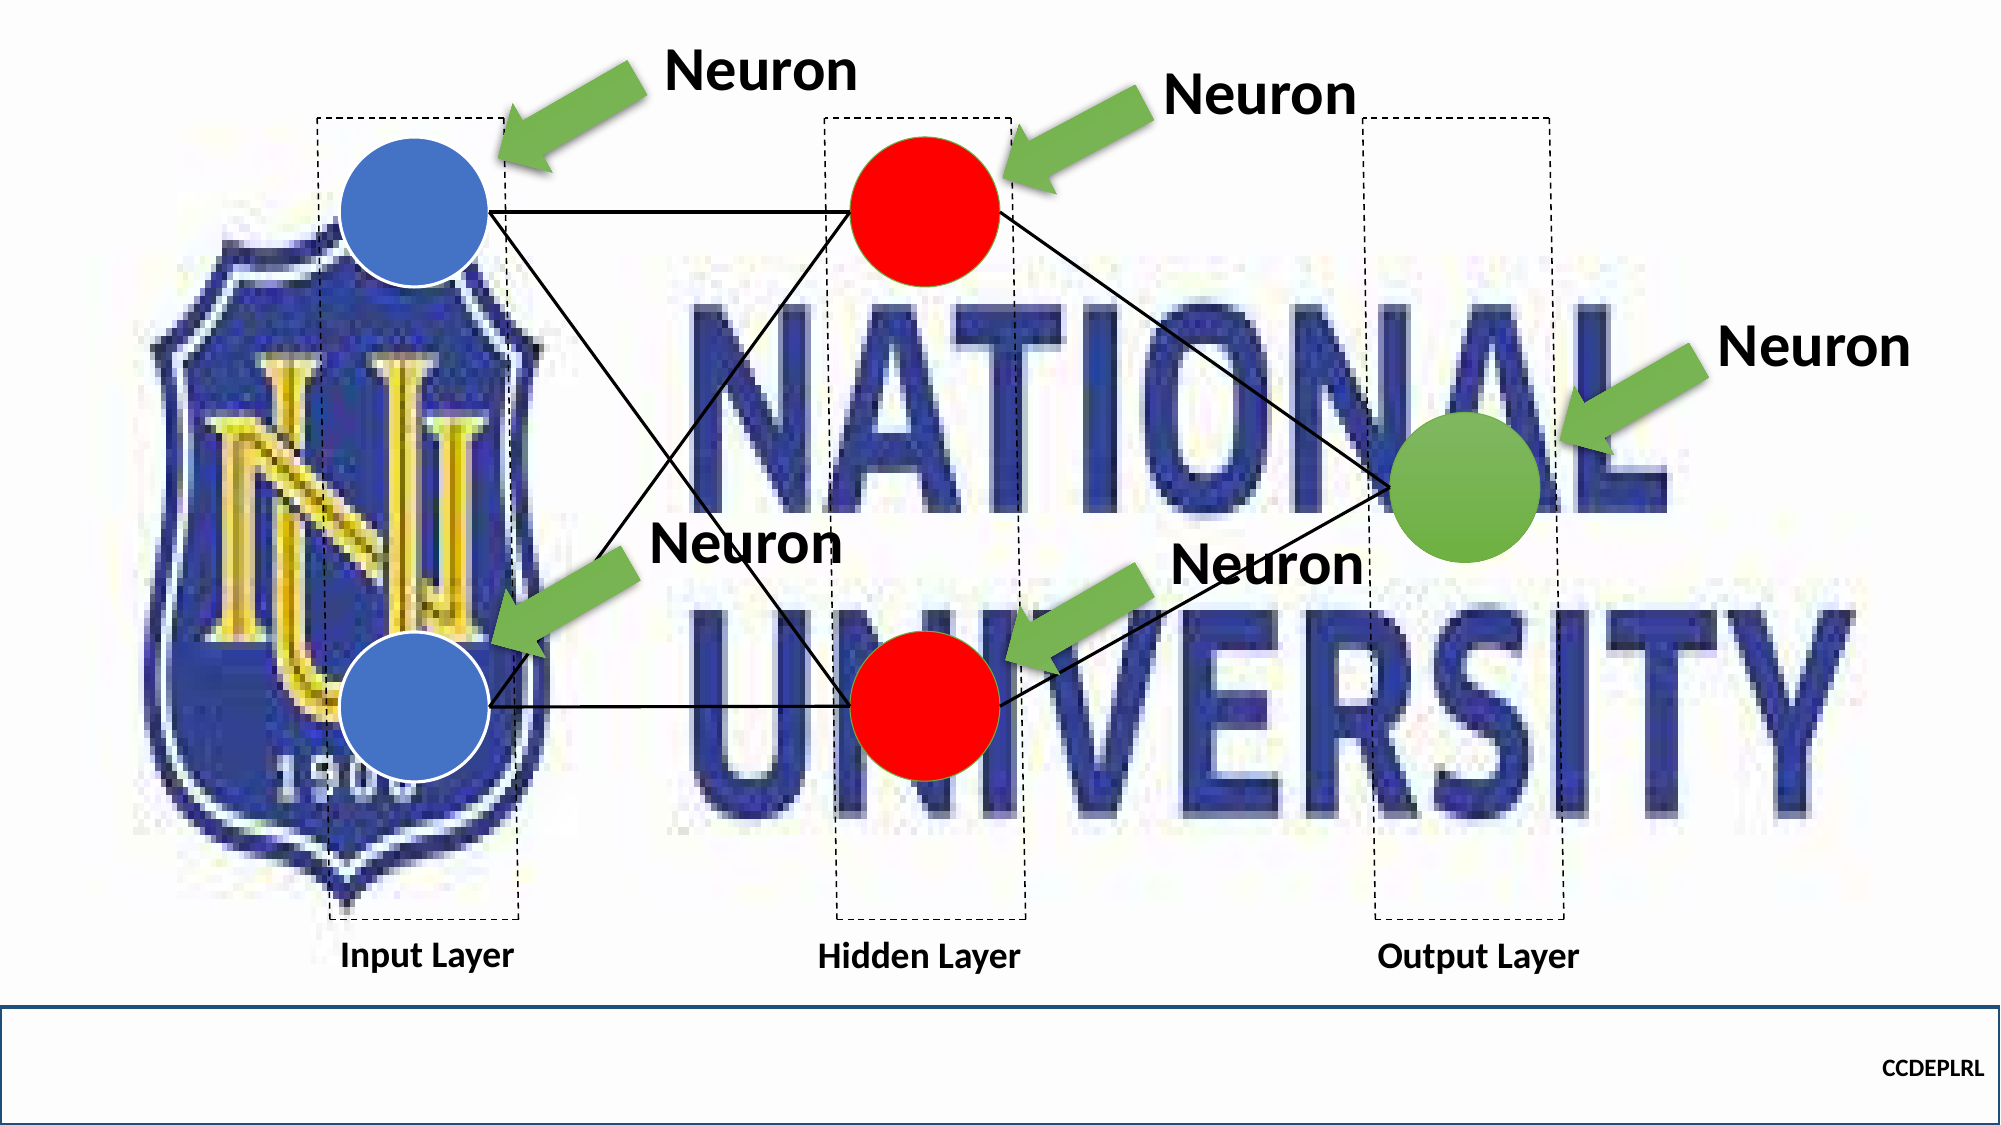

Neuron
Neuron

Neuron

Neuron
Neuron

Input Layer
Hidden Layer
Output Layer
CCDEPLRL